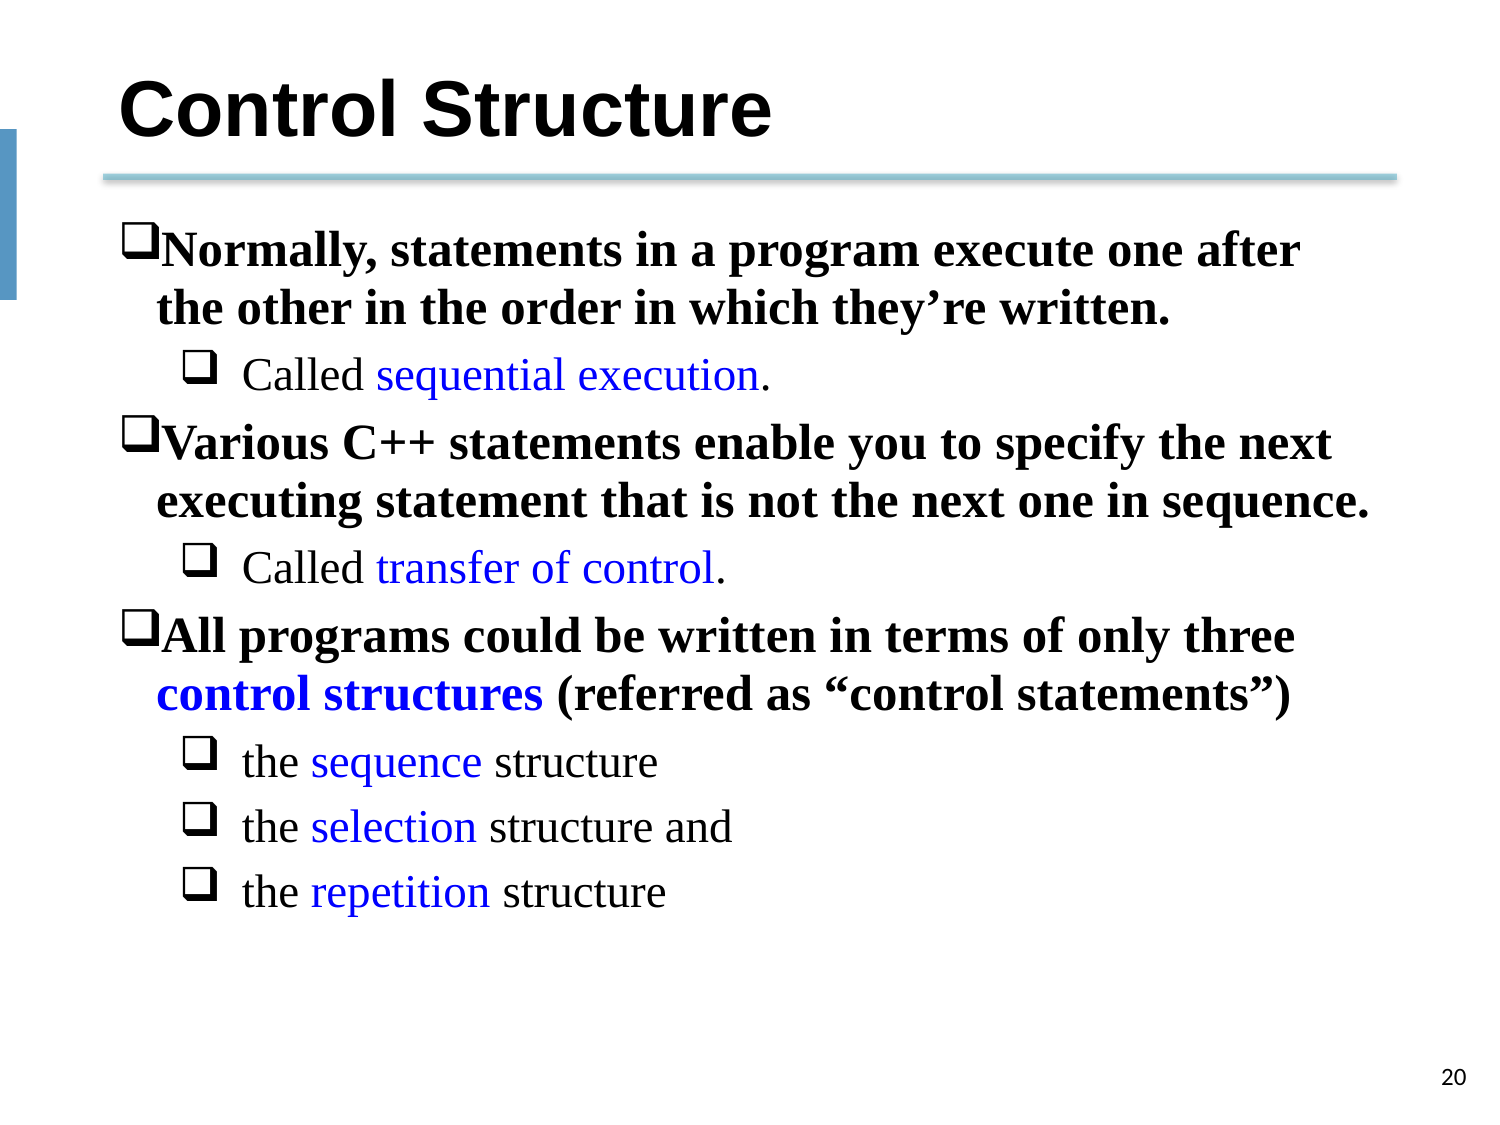

# Control Structure
Normally, statements in a program execute one after the other in the order in which they’re written.
Called sequential execution.
Various C++ statements enable you to specify the next executing statement that is not the next one in sequence.
Called transfer of control.
All programs could be written in terms of only three control structures (referred as “control statements”)
the sequence structure
the selection structure and
the repetition structure

20